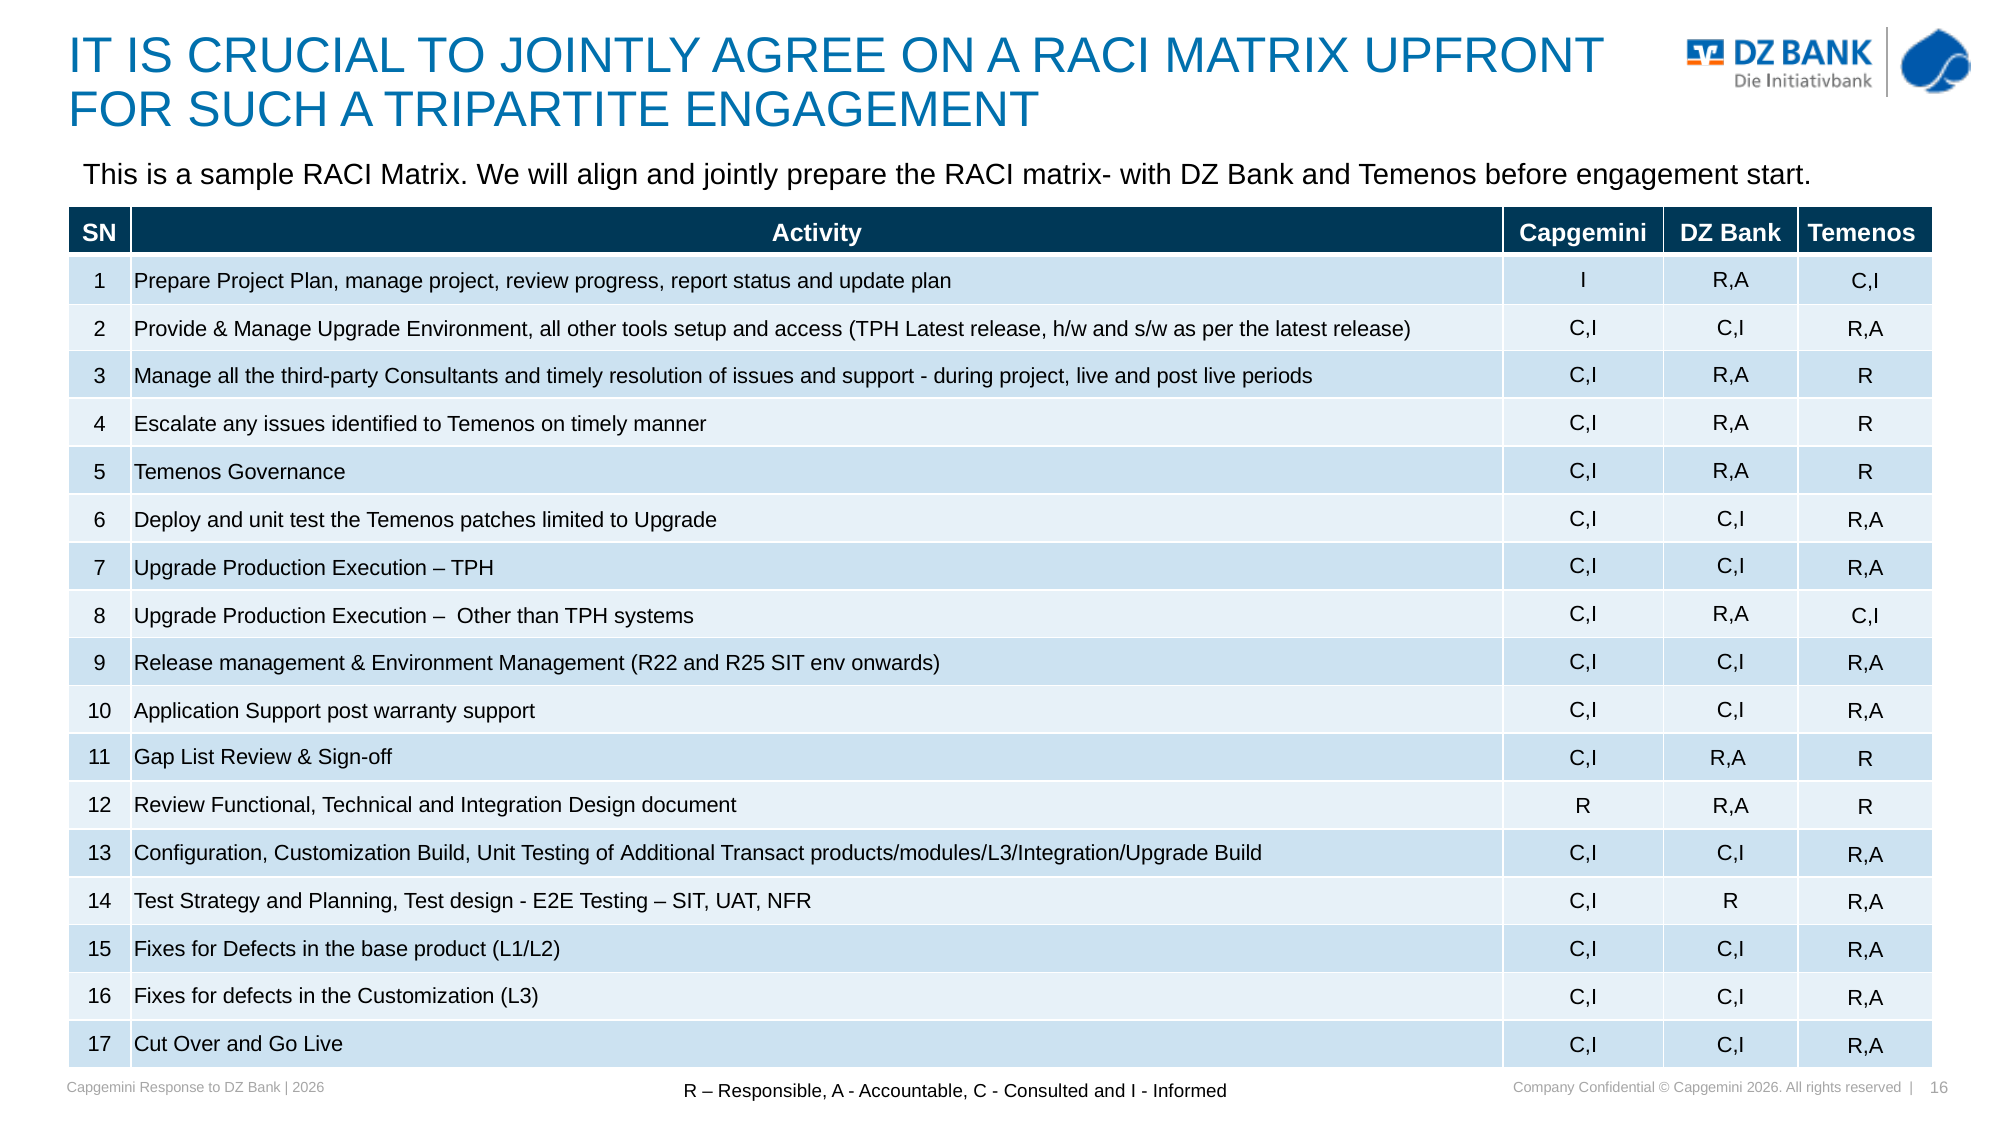

# IT IS CRUCIAL TO JOINTLY AGREE ON A RACI MATRIX UPFRONT FOR SUCH A TRIPARTITE ENGAGEMENT
This is a sample RACI Matrix. We will align and jointly prepare the RACI matrix- with DZ Bank and Temenos before engagement start.
| SN | Activity | Capgemini | DZ Bank | Temenos |
| --- | --- | --- | --- | --- |
| 1 | Prepare Project Plan, manage project, review progress, report status and update plan | I | R,A | C,I |
| 2 | Provide & Manage Upgrade Environment, all other tools setup and access (TPH Latest release, h/w and s/w as per the latest release) | C,I | C,I | R,A |
| 3 | Manage all the third-party Consultants and timely resolution of issues and support - during project, live and post live periods | C,I | R,A | R |
| 4 | Escalate any issues identified to Temenos on timely manner | C,I | R,A | R |
| 5 | Temenos Governance | C,I | R,A | R |
| 6 | Deploy and unit test the Temenos patches limited to Upgrade | C,I | C,I | R,A |
| 7 | Upgrade Production Execution – TPH | C,I | C,I | R,A |
| 8 | Upgrade Production Execution –  Other than TPH systems | C,I | R,A | C,I |
| 9 | Release management & Environment Management (R22 and R25 SIT env onwards) | C,I | C,I | R,A |
| 10 | Application Support post warranty support | C,I | C,I | R,A |
| 11 | Gap List Review & Sign-off | C,I | R,A | R |
| 12 | Review Functional, Technical and Integration Design document | R | R,A | R |
| 13 | Configuration, Customization Build, Unit Testing of Additional Transact products/modules/L3/Integration/Upgrade Build | C,I | C,I | R,A |
| 14 | Test Strategy​ and Planning, Test design - E2E Testing – SIT, UAT, NFR | C,I | R | R,A |
| 15 | Fixes for Defects in the base product (L1/L2) | C,I | C,I | R,A |
| 16 | Fixes for defects in the Customization (L3) | C,I | C,I | R,A |
| 17 | Cut Over and Go Live | C,I | C,I | R,A |
R – Responsible, A - Accountable, C - Consulted and I - Informed